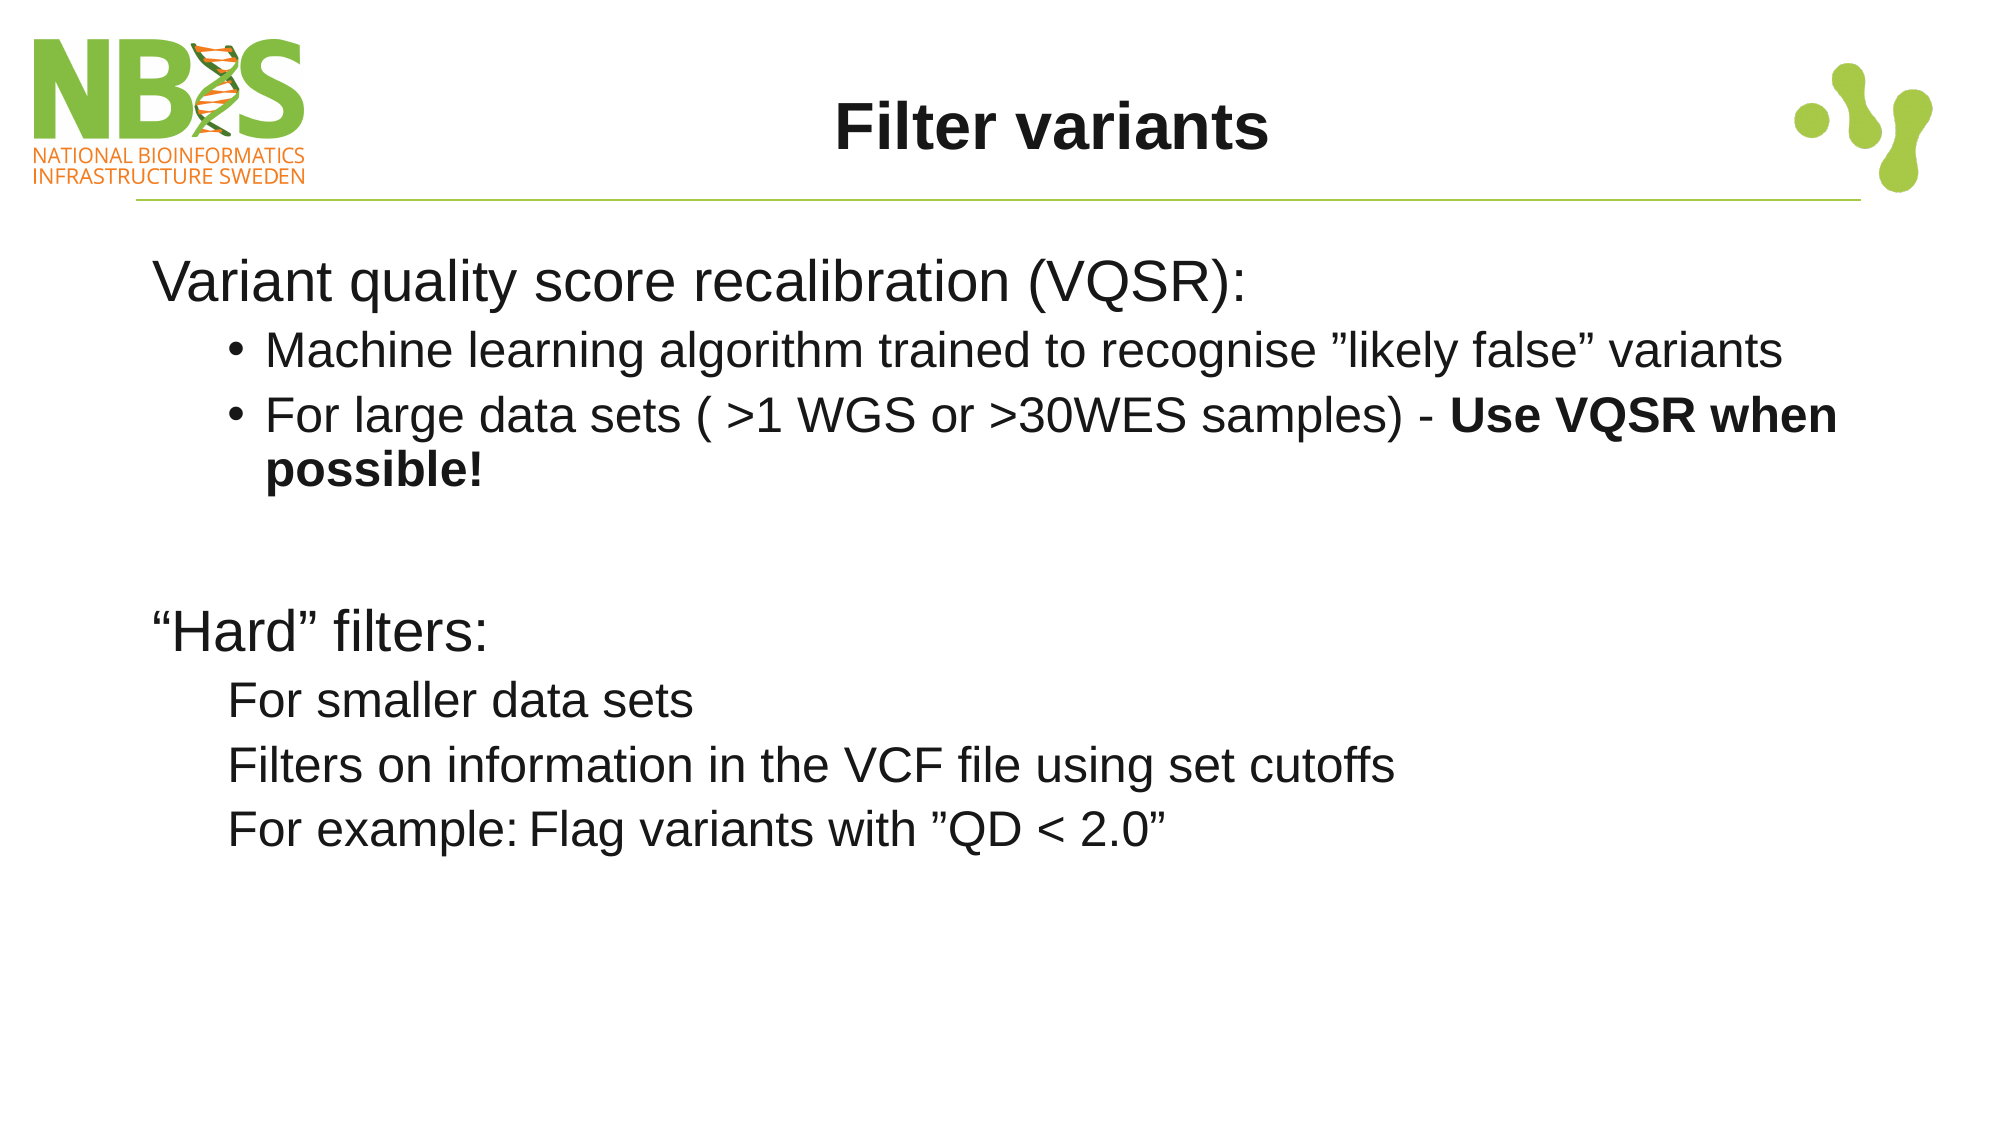

# Filter variants
Variant quality score recalibration (VQSR):
Machine learning algorithm trained to recognise ”likely false” variants
For large data sets ( >1 WGS or >30WES samples) - Use VQSR when possible!

“Hard” filters:
For smaller data sets
Filters on information in the VCF file using set cutoffs
For example: Flag variants with ”QD < 2.0”